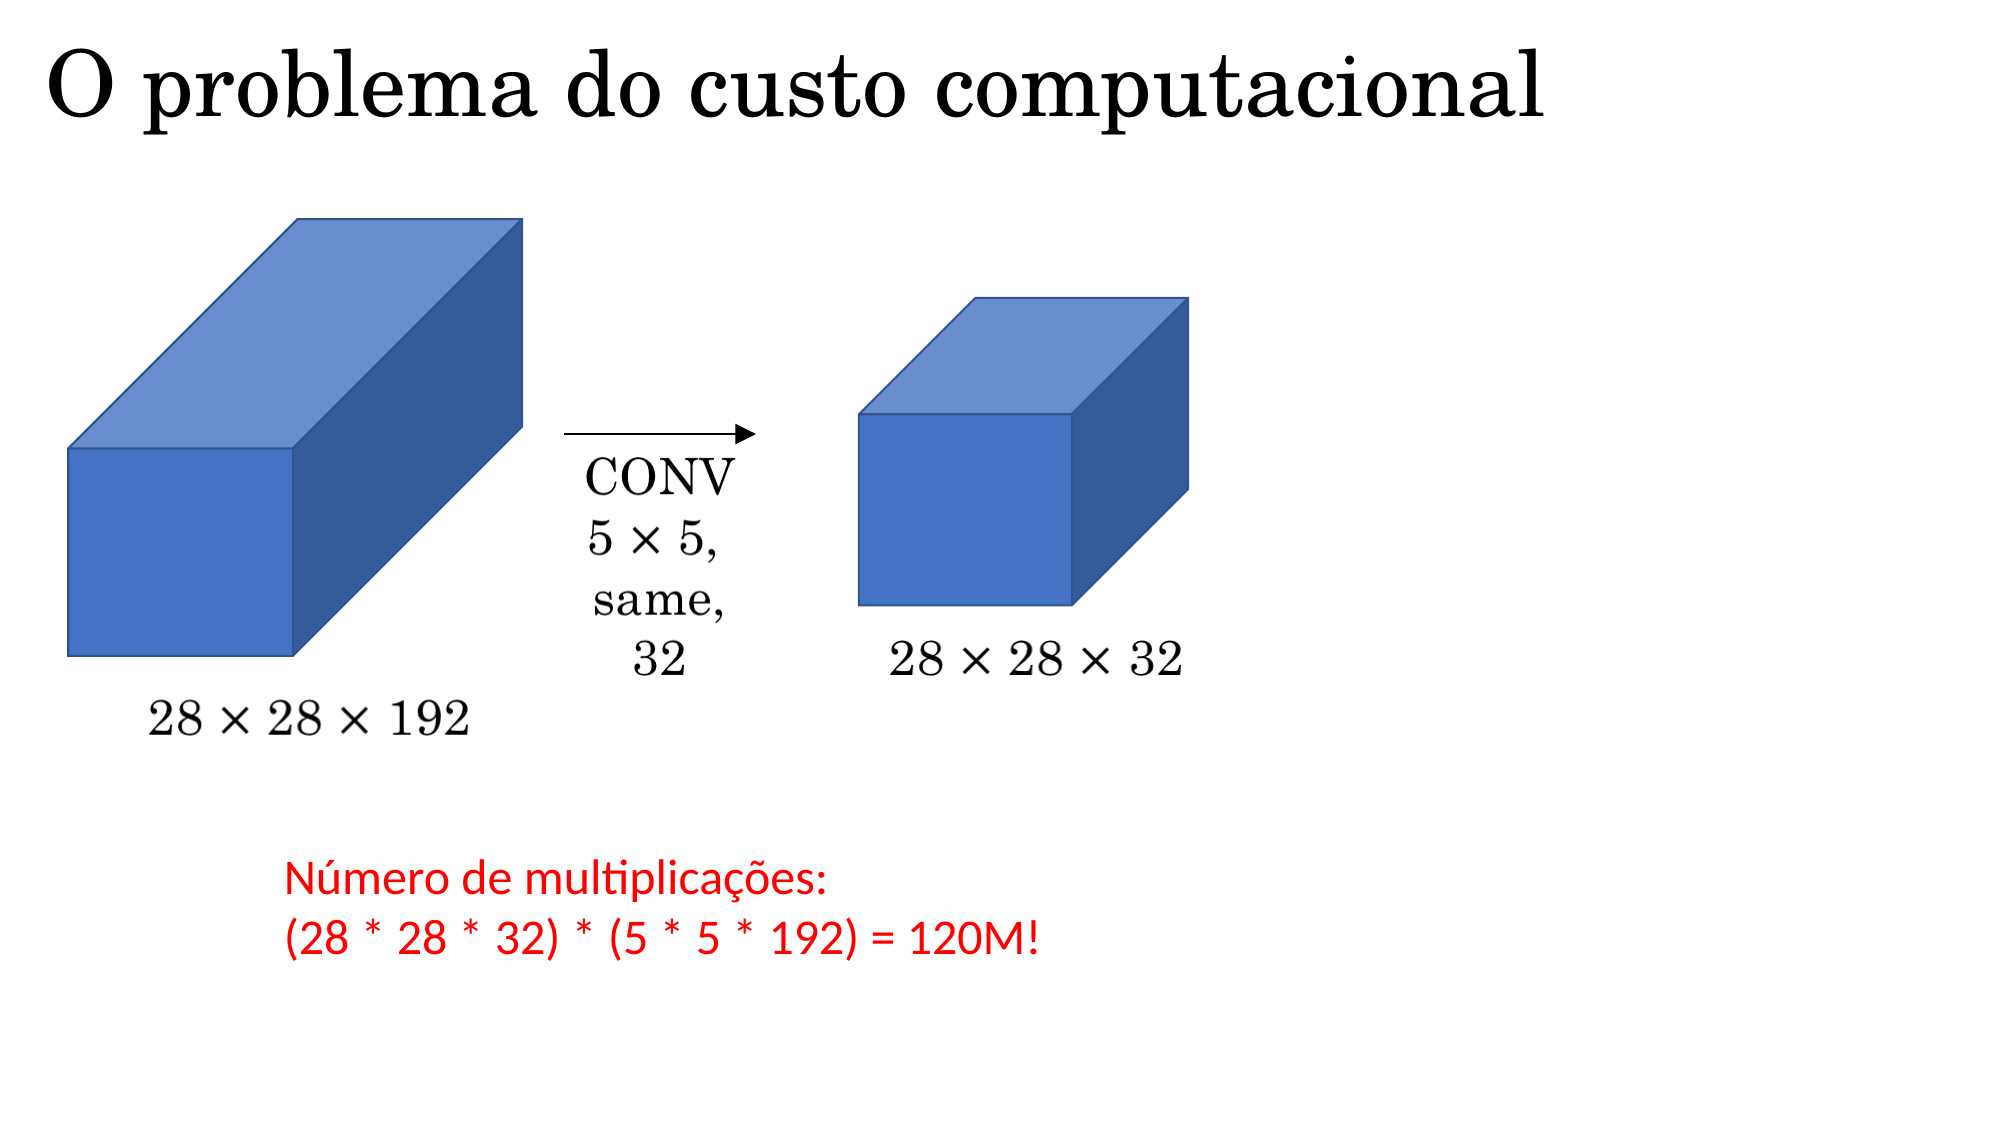

# O problema do custo computacional

Número de multiplicações:
(28 * 28 * 32) * (5 * 5 * 192) = 120M!